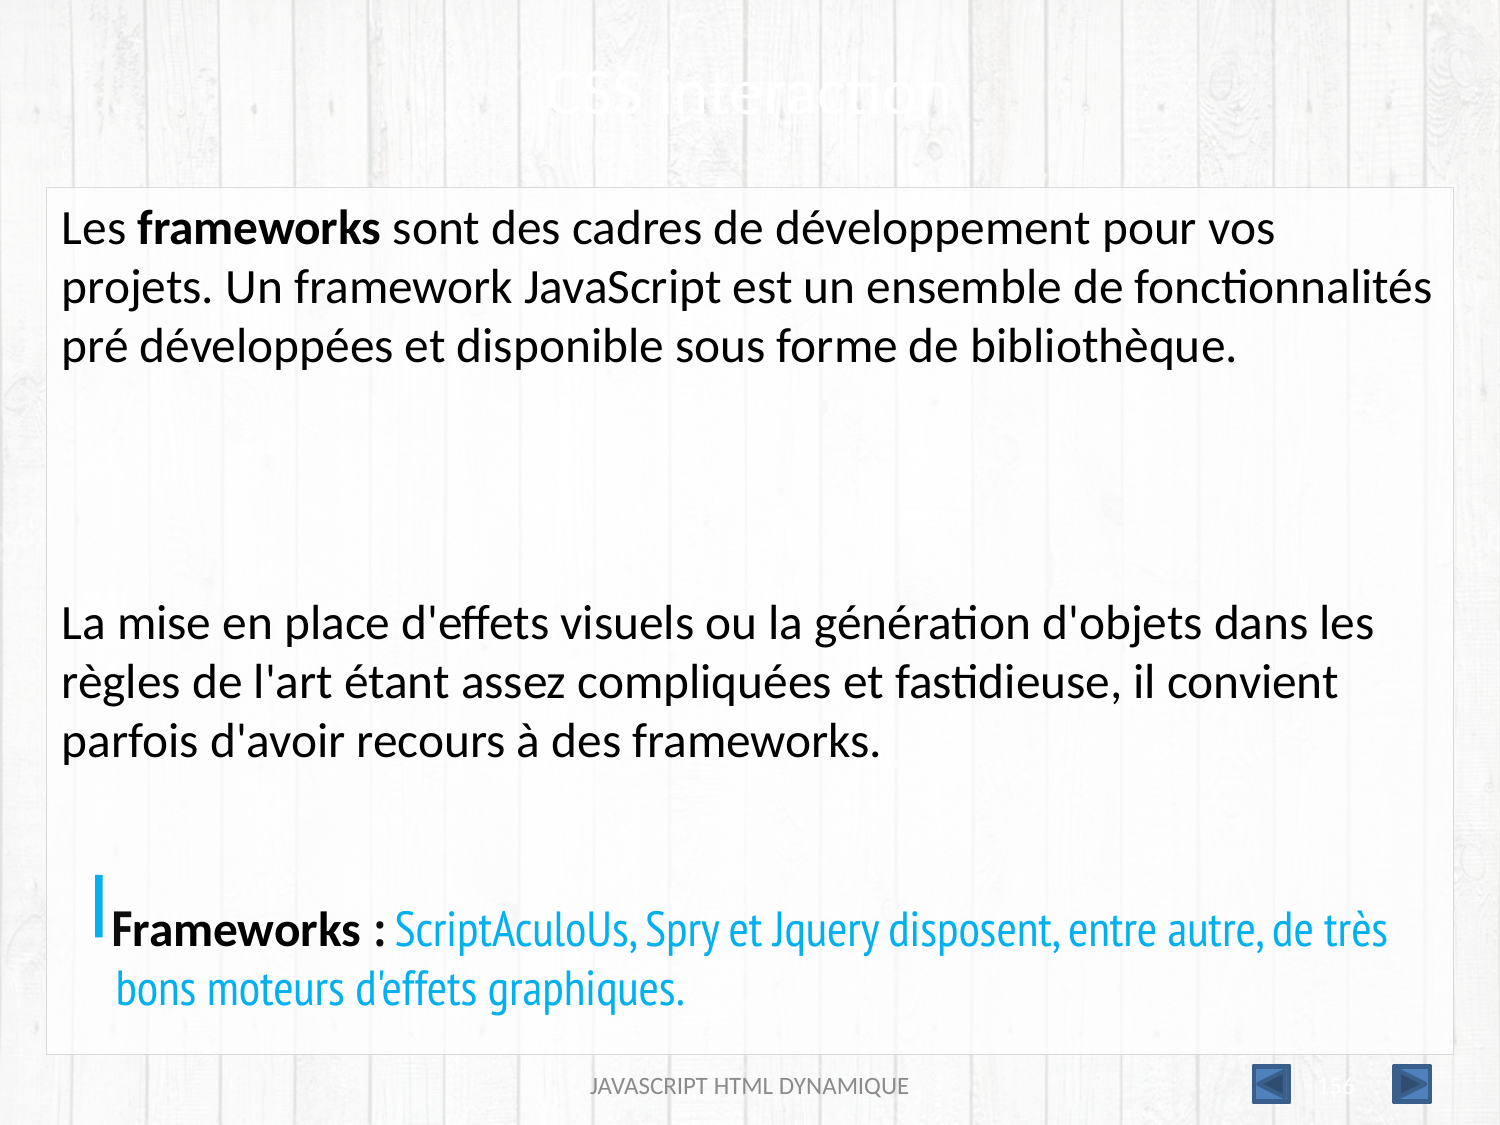

# CSS interaction
Les frameworks sont des cadres de développement pour vos projets. Un framework JavaScript est un ensemble de fonctionnalités pré développées et disponible sous forme de bibliothèque.

La mise en place d'effets visuels ou la génération d'objets dans les règles de l'art étant assez compliquées et fastidieuse, il convient parfois d'avoir recours à des frameworks.

     Frameworks : ScriptAculoUs, Spry et Jquery disposent, entre autre, de très bons moteurs d'effets graphiques.

JAVASCRIPT HTML DYNAMIQUE
156